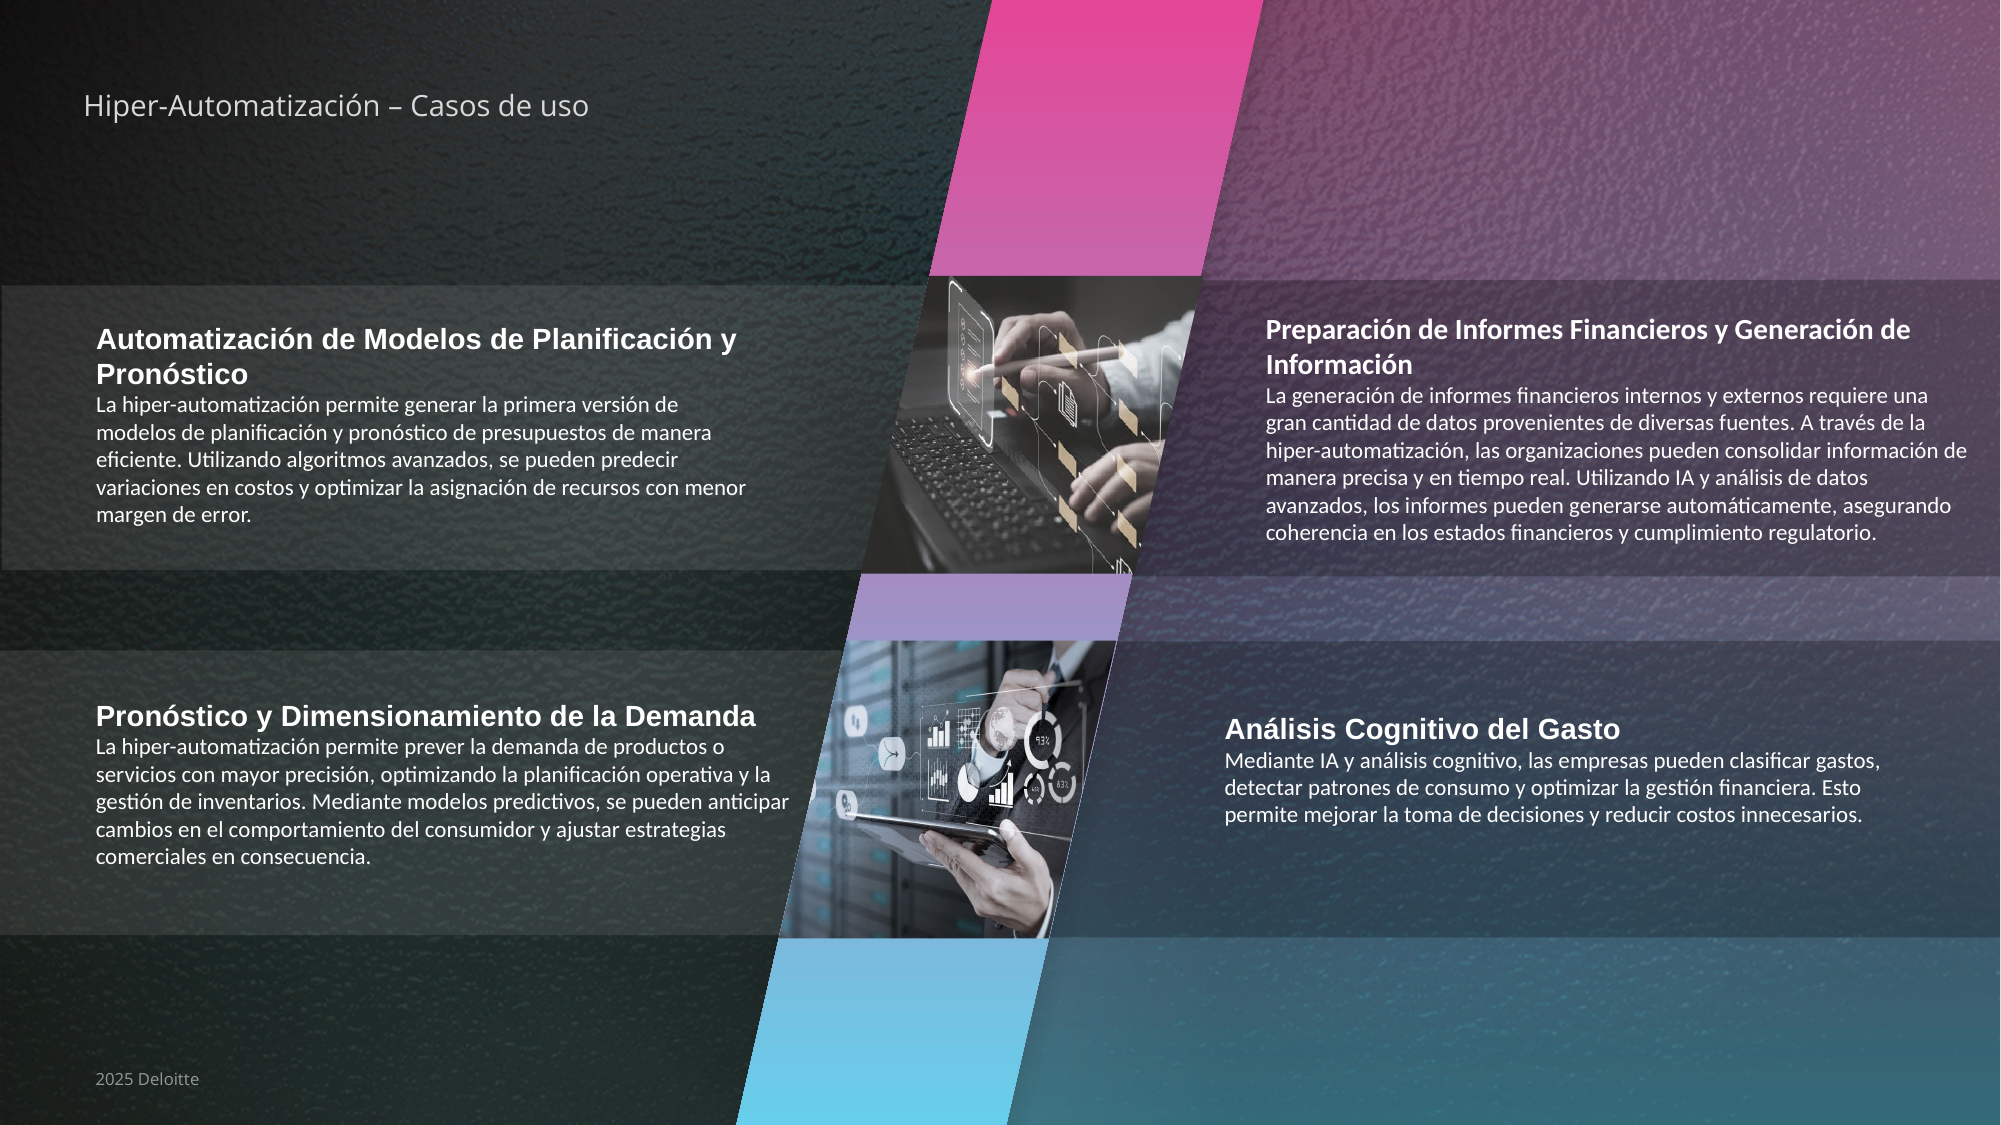

| Hiper-Automatización – Casos de uso |
| --- |

Preparación de Informes Financieros y Generación de Información
La generación de informes financieros internos y externos requiere una gran cantidad de datos provenientes de diversas fuentes. A través de la hiper-automatización, las organizaciones pueden consolidar información de manera precisa y en tiempo real. Utilizando IA y análisis de datos avanzados, los informes pueden generarse automáticamente, asegurando coherencia en los estados financieros y cumplimiento regulatorio.
Automatización de Modelos de Planificación y Pronóstico
La hiper-automatización permite generar la primera versión de modelos de planificación y pronóstico de presupuestos de manera eficiente. Utilizando algoritmos avanzados, se pueden predecir variaciones en costos y optimizar la asignación de recursos con menor margen de error.

Pronóstico y Dimensionamiento de la Demanda
La hiper-automatización permite prever la demanda de productos o servicios con mayor precisión, optimizando la planificación operativa y la gestión de inventarios. Mediante modelos predictivos, se pueden anticipar cambios en el comportamiento del consumidor y ajustar estrategias comerciales en consecuencia.

Análisis Cognitivo del Gasto
Mediante IA y análisis cognitivo, las empresas pueden clasificar gastos, detectar patrones de consumo y optimizar la gestión financiera. Esto permite mejorar la toma de decisiones y reducir costos innecesarios.